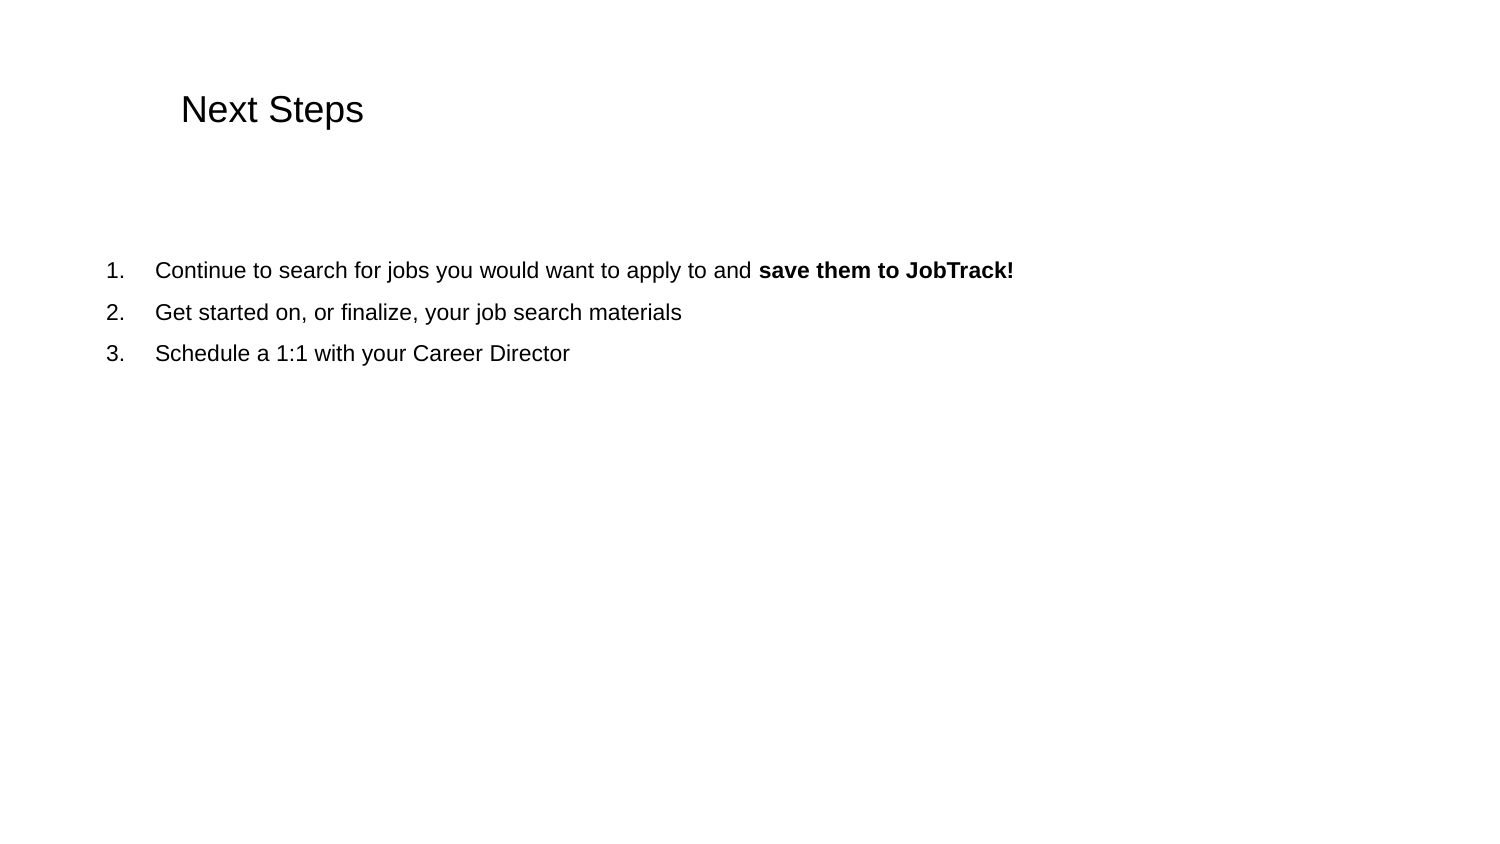

Next Steps
Continue to search for jobs you would want to apply to and save them to JobTrack!
Get started on, or finalize, your job search materials
Schedule a 1:1 with your Career Director